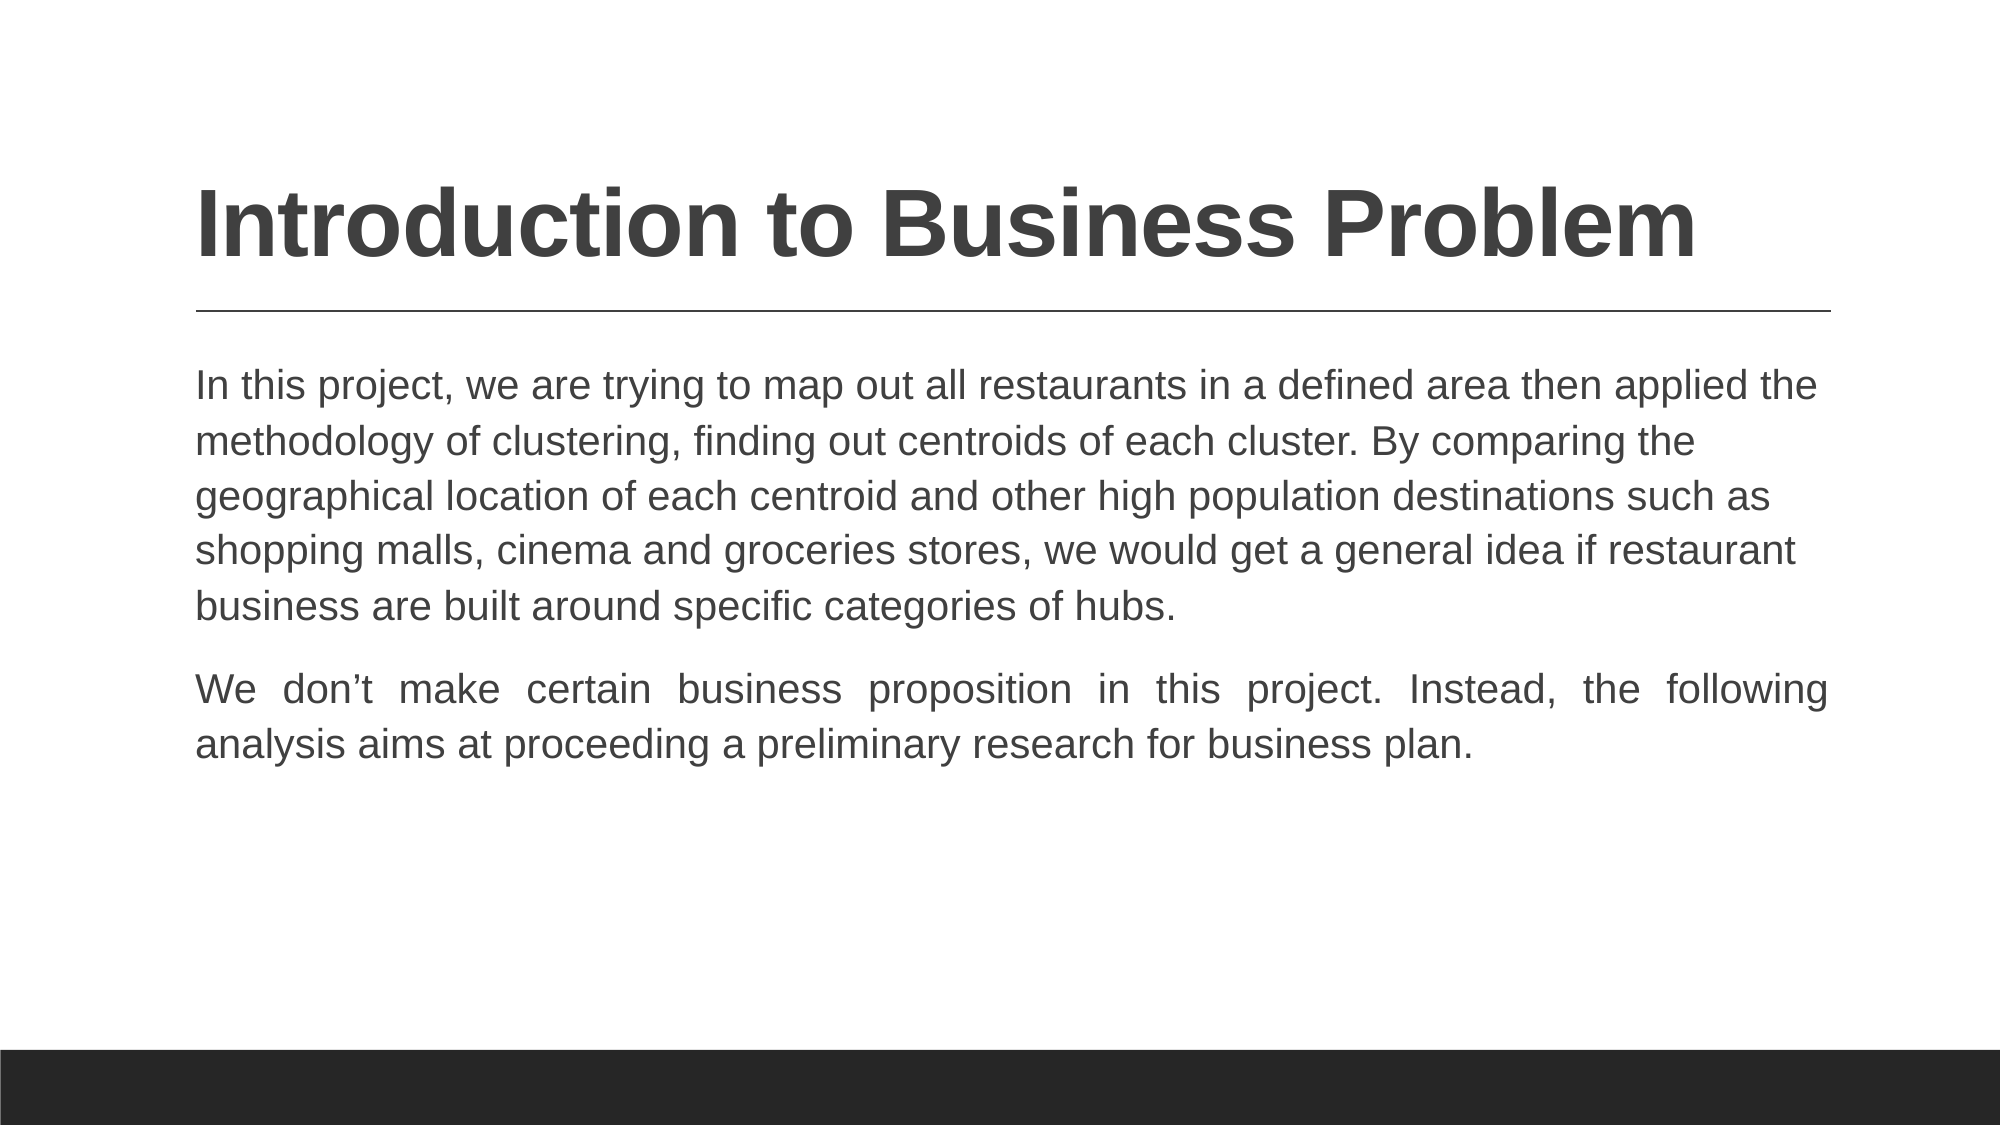

# Introduction to Business Problem
In this project, we are trying to map out all restaurants in a defined area then applied the methodology of clustering, finding out centroids of each cluster. By comparing the geographical location of each centroid and other high population destinations such as shopping malls, cinema and groceries stores, we would get a general idea if restaurant business are built around specific categories of hubs.
We don’t make certain business proposition in this project. Instead, the following analysis aims at proceeding a preliminary research for business plan.